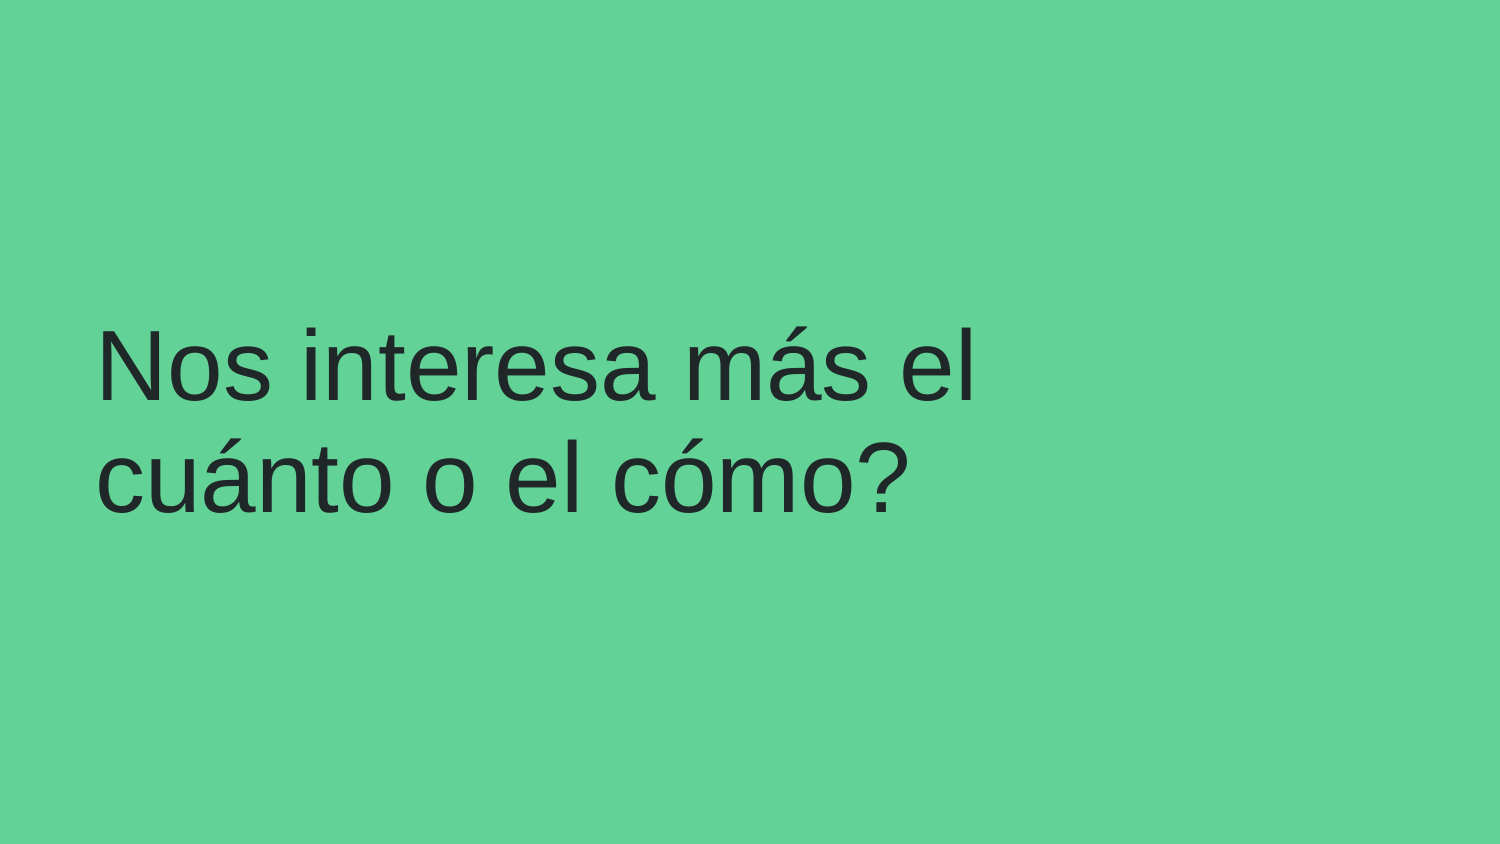

# Nos interesa más el cuánto o el cómo?